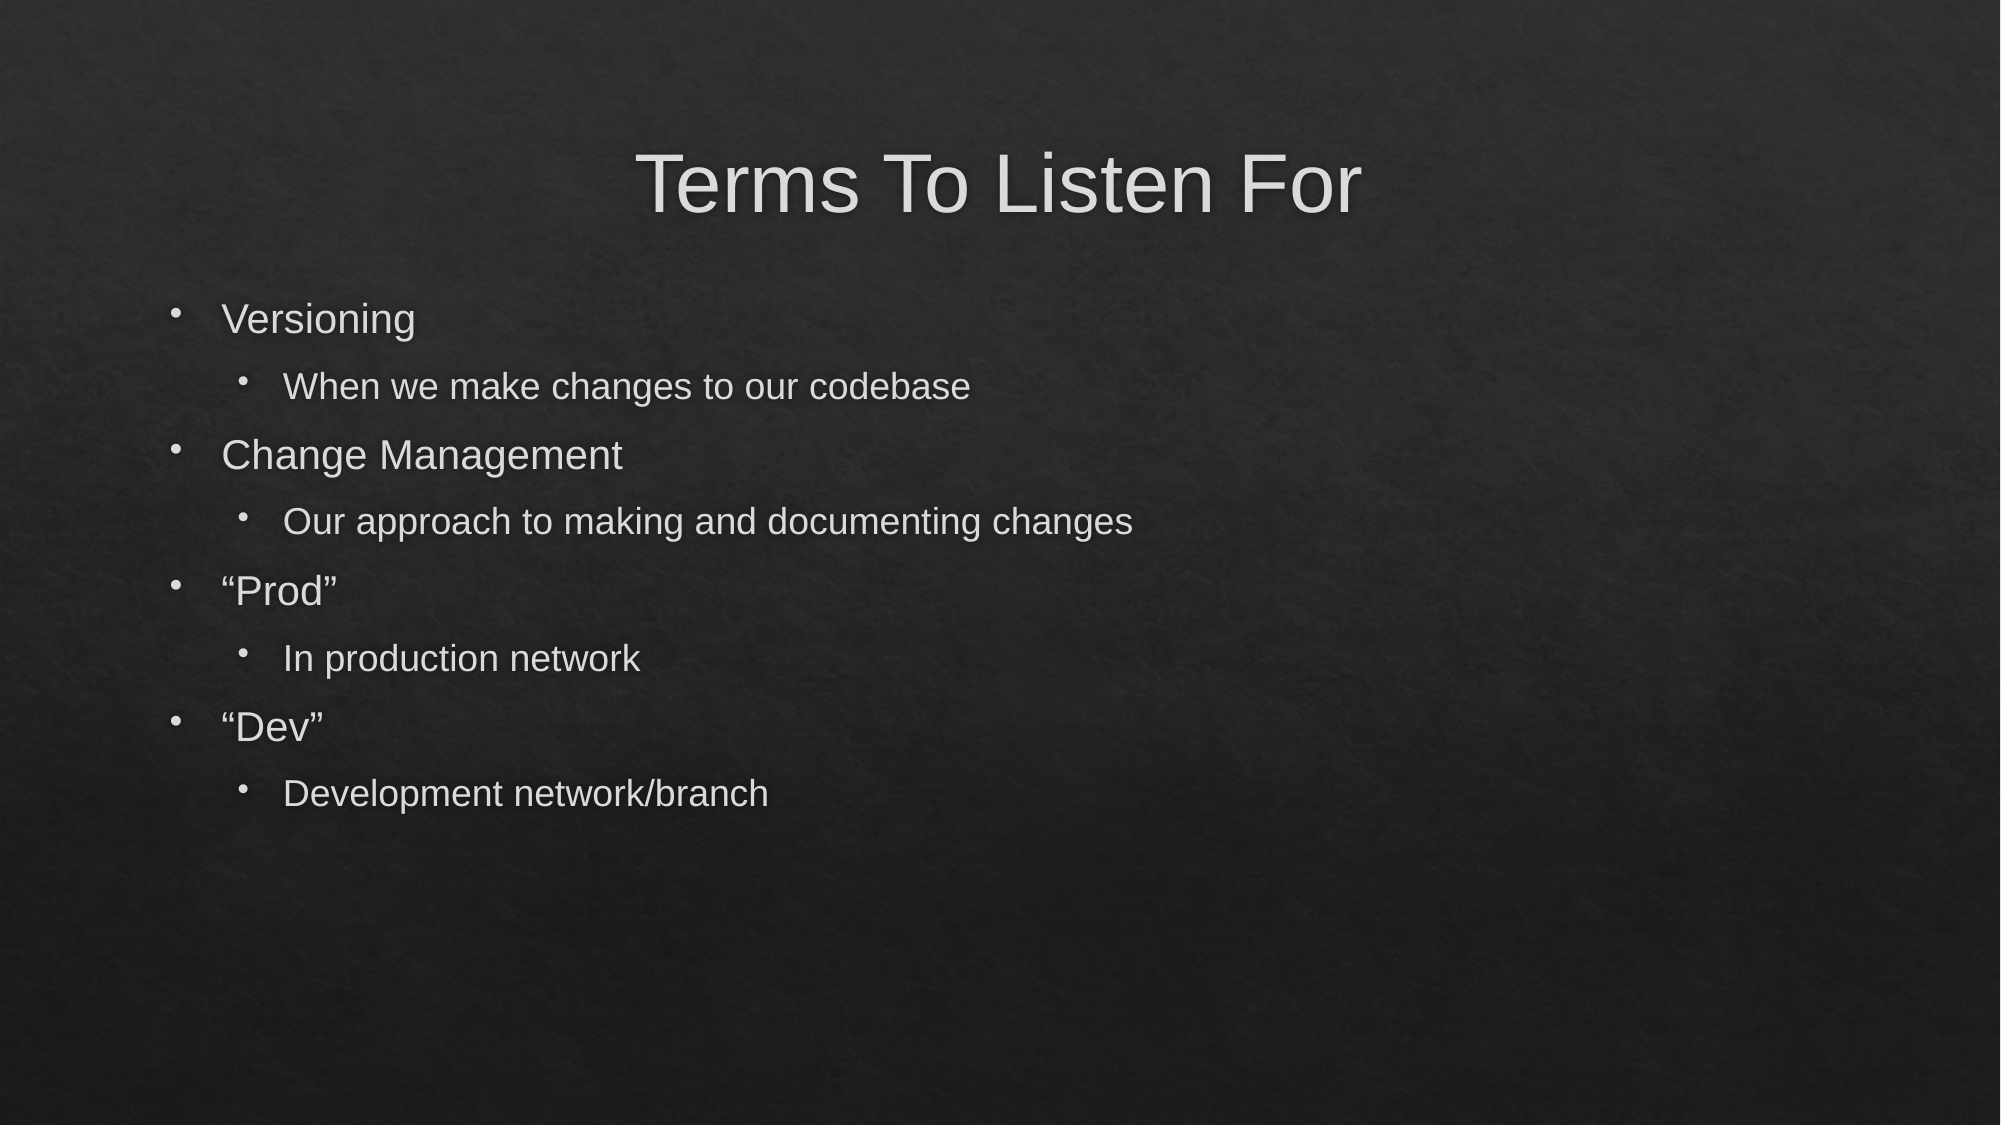

# Terms To Listen For
Versioning
When we make changes to our codebase
Change Management
Our approach to making and documenting changes
“Prod”
In production network
“Dev”
Development network/branch